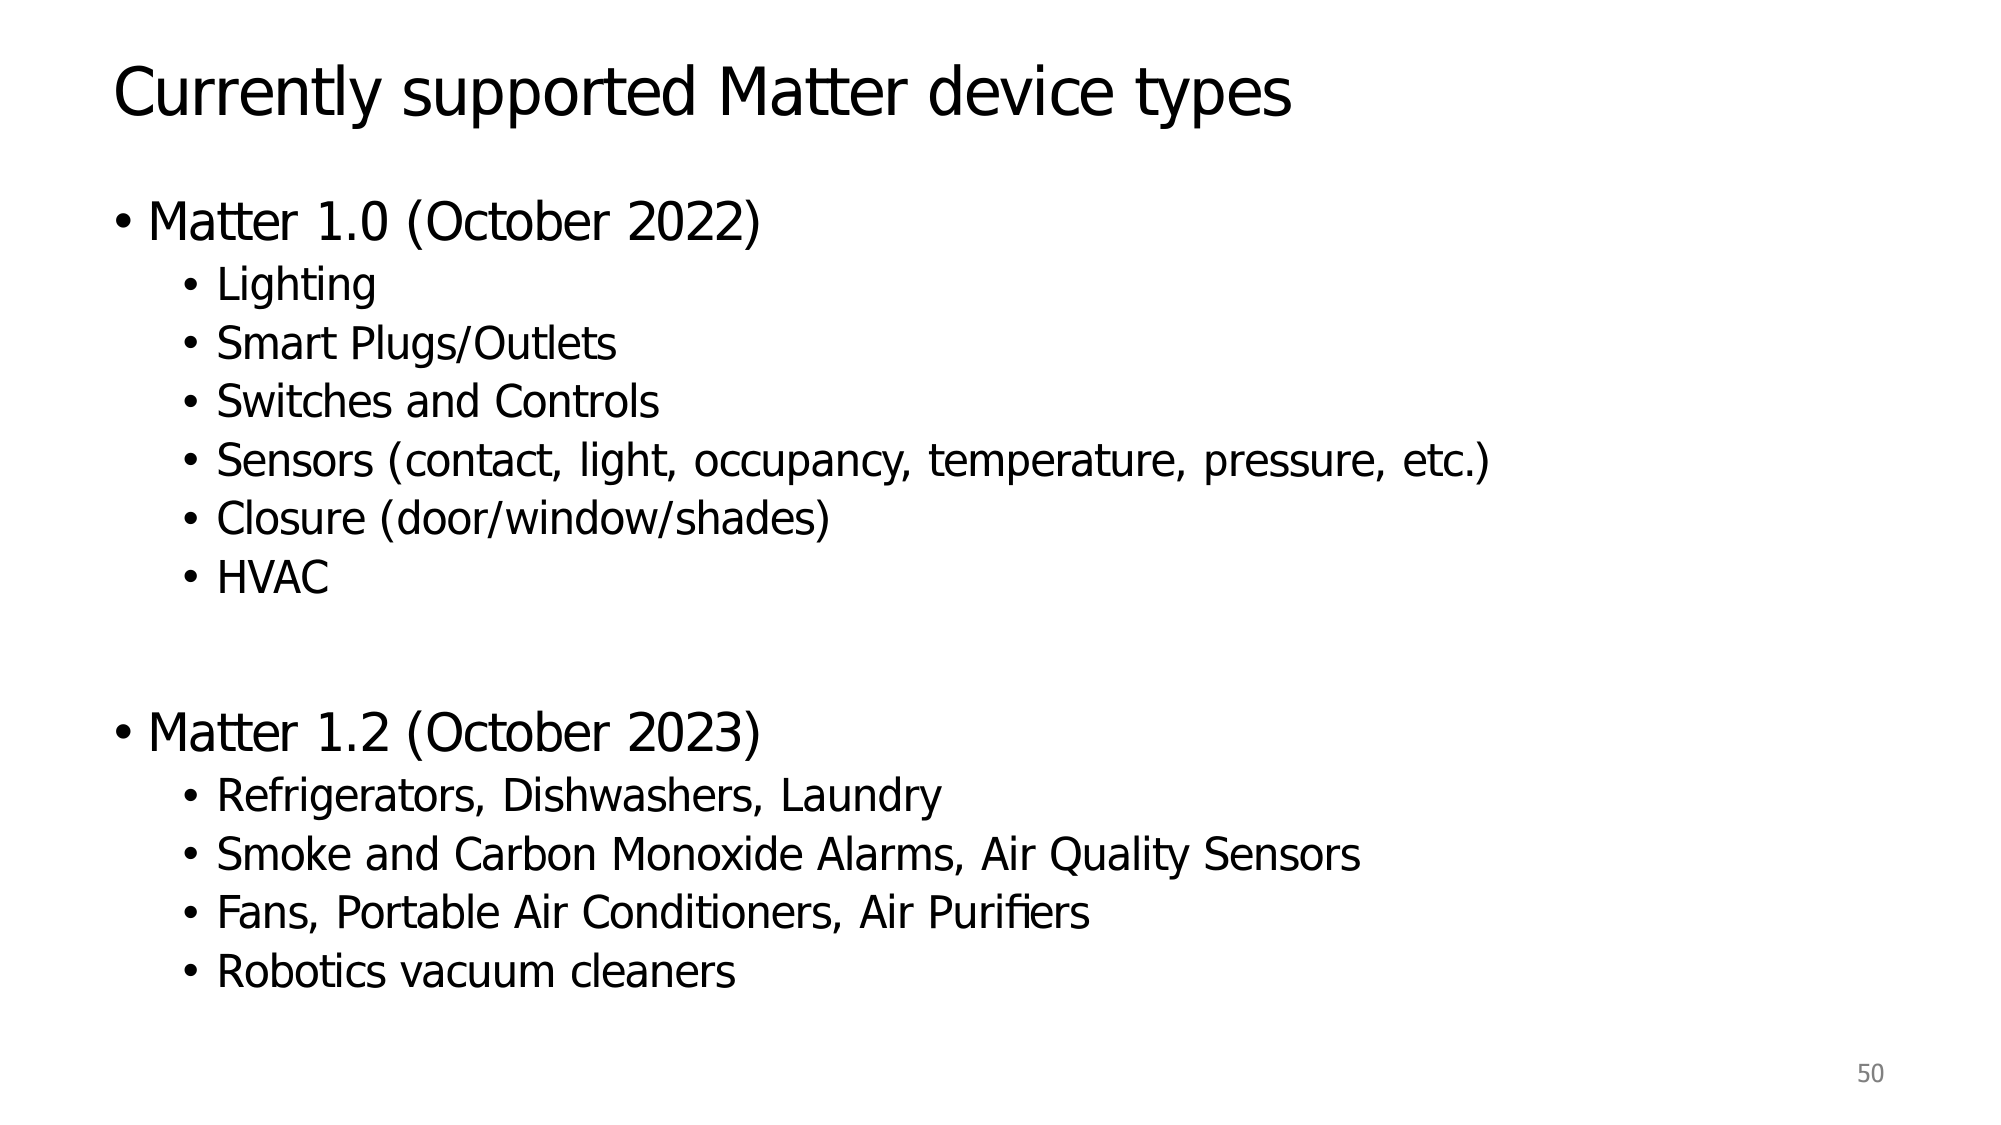

# Currently supported Matter device types
Matter 1.0 (October 2022)
Lighting
Smart Plugs/Outlets
Switches and Controls
Sensors (contact, light, occupancy, temperature, pressure, etc.)
Closure (door/window/shades)
HVAC

Matter 1.2 (October 2023)
Refrigerators, Dishwashers, Laundry
Smoke and Carbon Monoxide Alarms, Air Quality Sensors
Fans, Portable Air Conditioners, Air Purifiers
Robotics vacuum cleaners

50